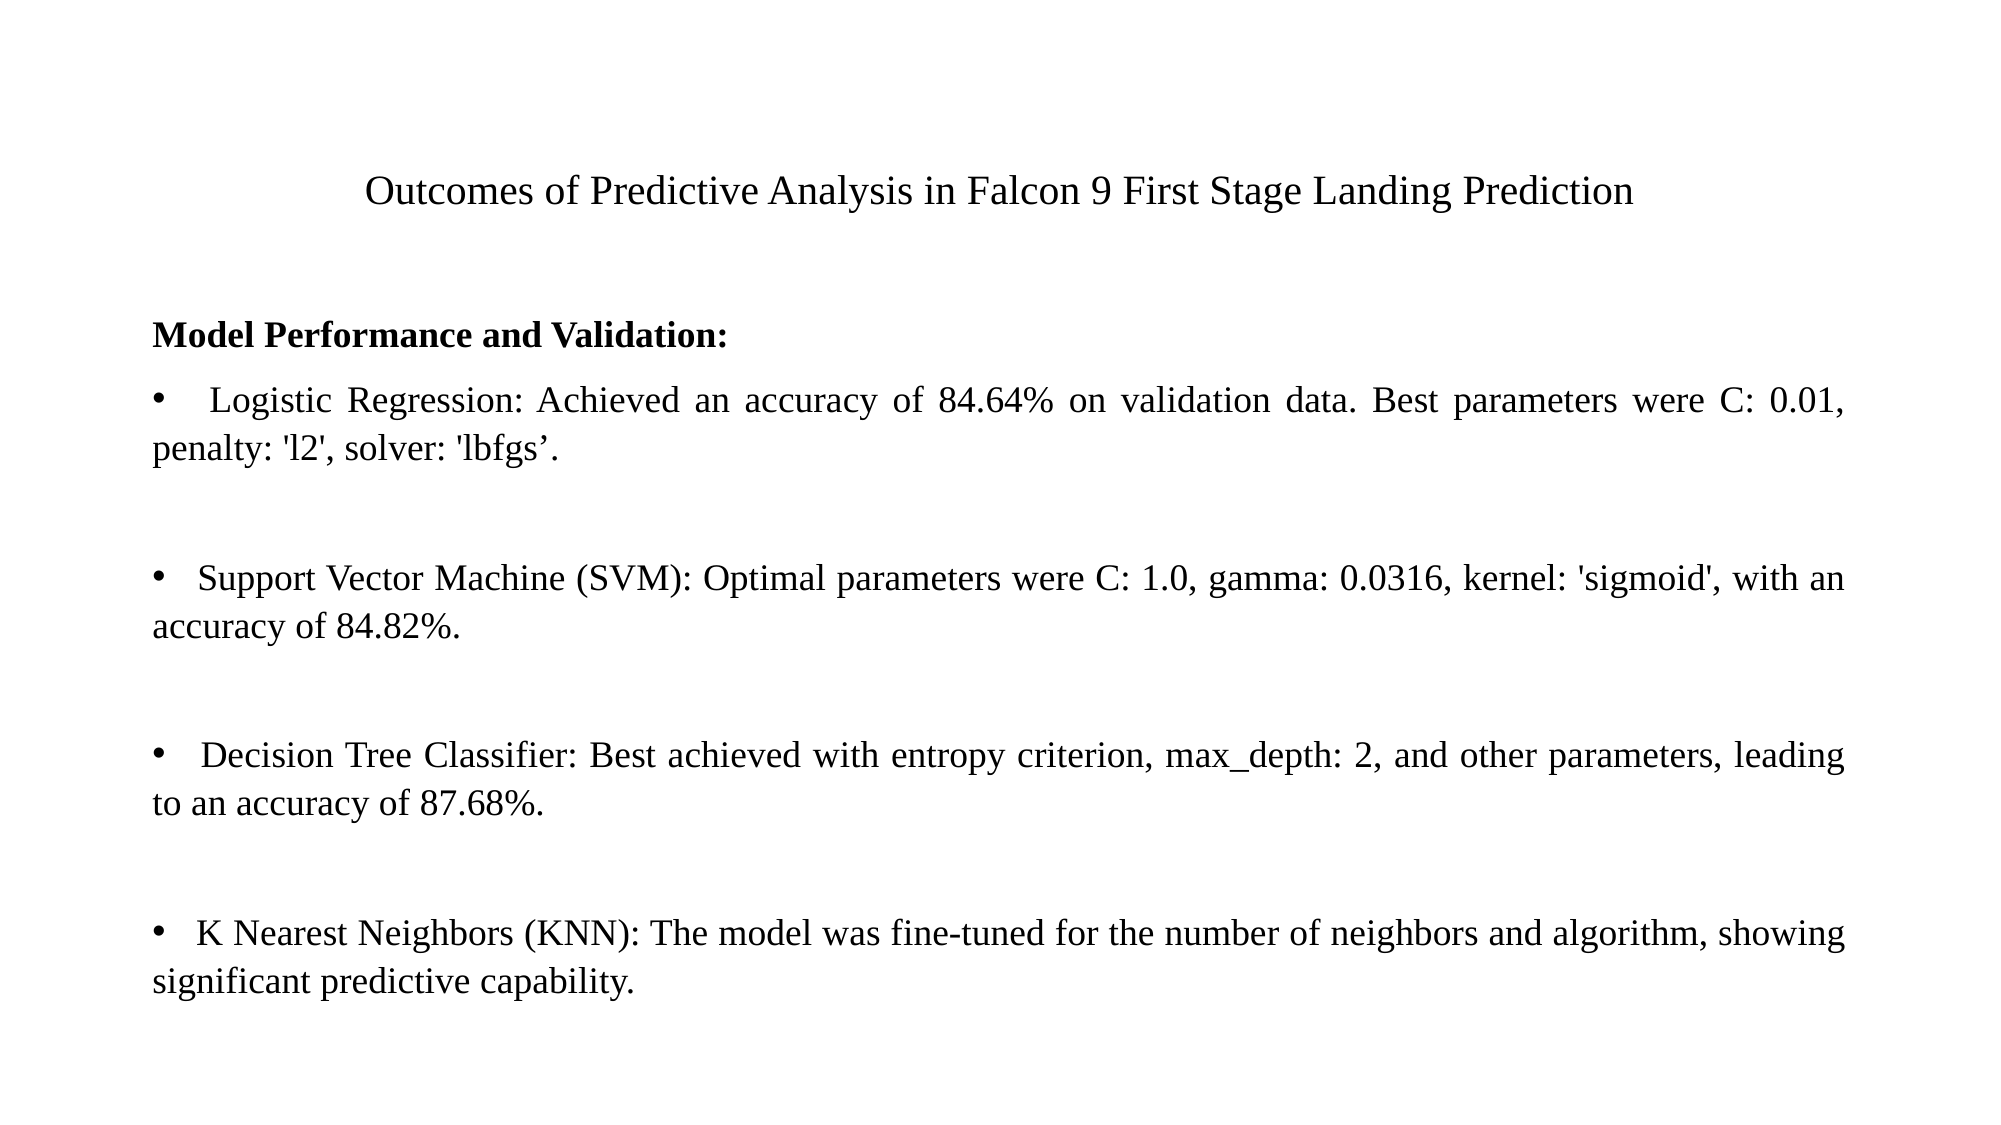

# Outcomes of Predictive Analysis in Falcon 9 First Stage Landing Prediction
Model Performance and Validation:
   Logistic Regression: Achieved an accuracy of 84.64% on validation data. Best parameters were C: 0.01, penalty: 'l2', solver: 'lbfgs’.

   Support Vector Machine (SVM): Optimal parameters were C: 1.0, gamma: 0.0316, kernel: 'sigmoid', with an accuracy of 84.82%.

   Decision Tree Classifier: Best achieved with entropy criterion, max_depth: 2, and other parameters, leading to an accuracy of 87.68%.

   K Nearest Neighbors (KNN): The model was fine-tuned for the number of neighbors and algorithm, showing significant predictive capability.